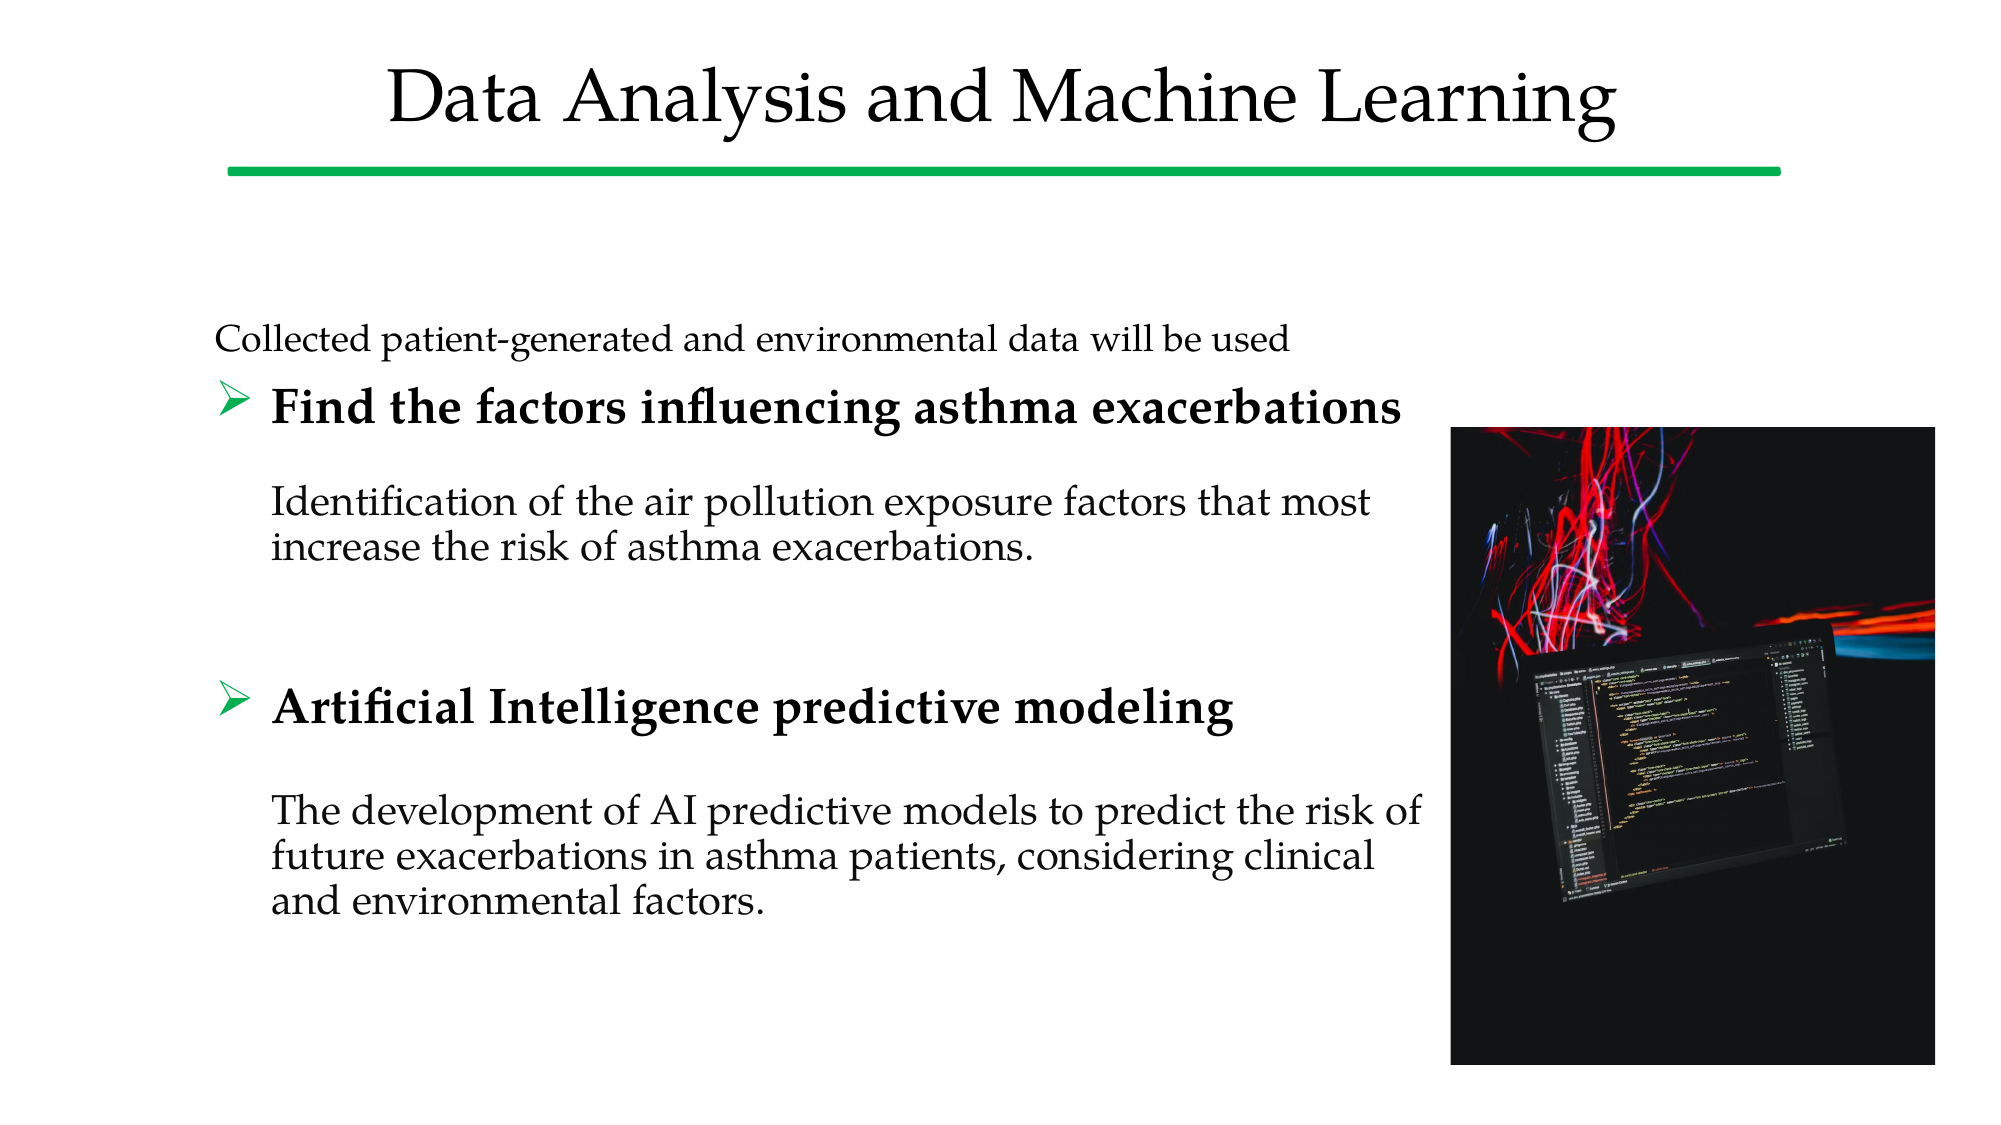

# Data Analysis and Machine Learning
Collected patient-generated and environmental data will be used
Find the factors influencing asthma exacerbations
Identification of the air pollution exposure factors that most increase the risk of asthma exacerbations.
Artificial Intelligence predictive modeling
The development of AI predictive models to predict the risk of future exacerbations in asthma patients, considering clinical and environmental factors.